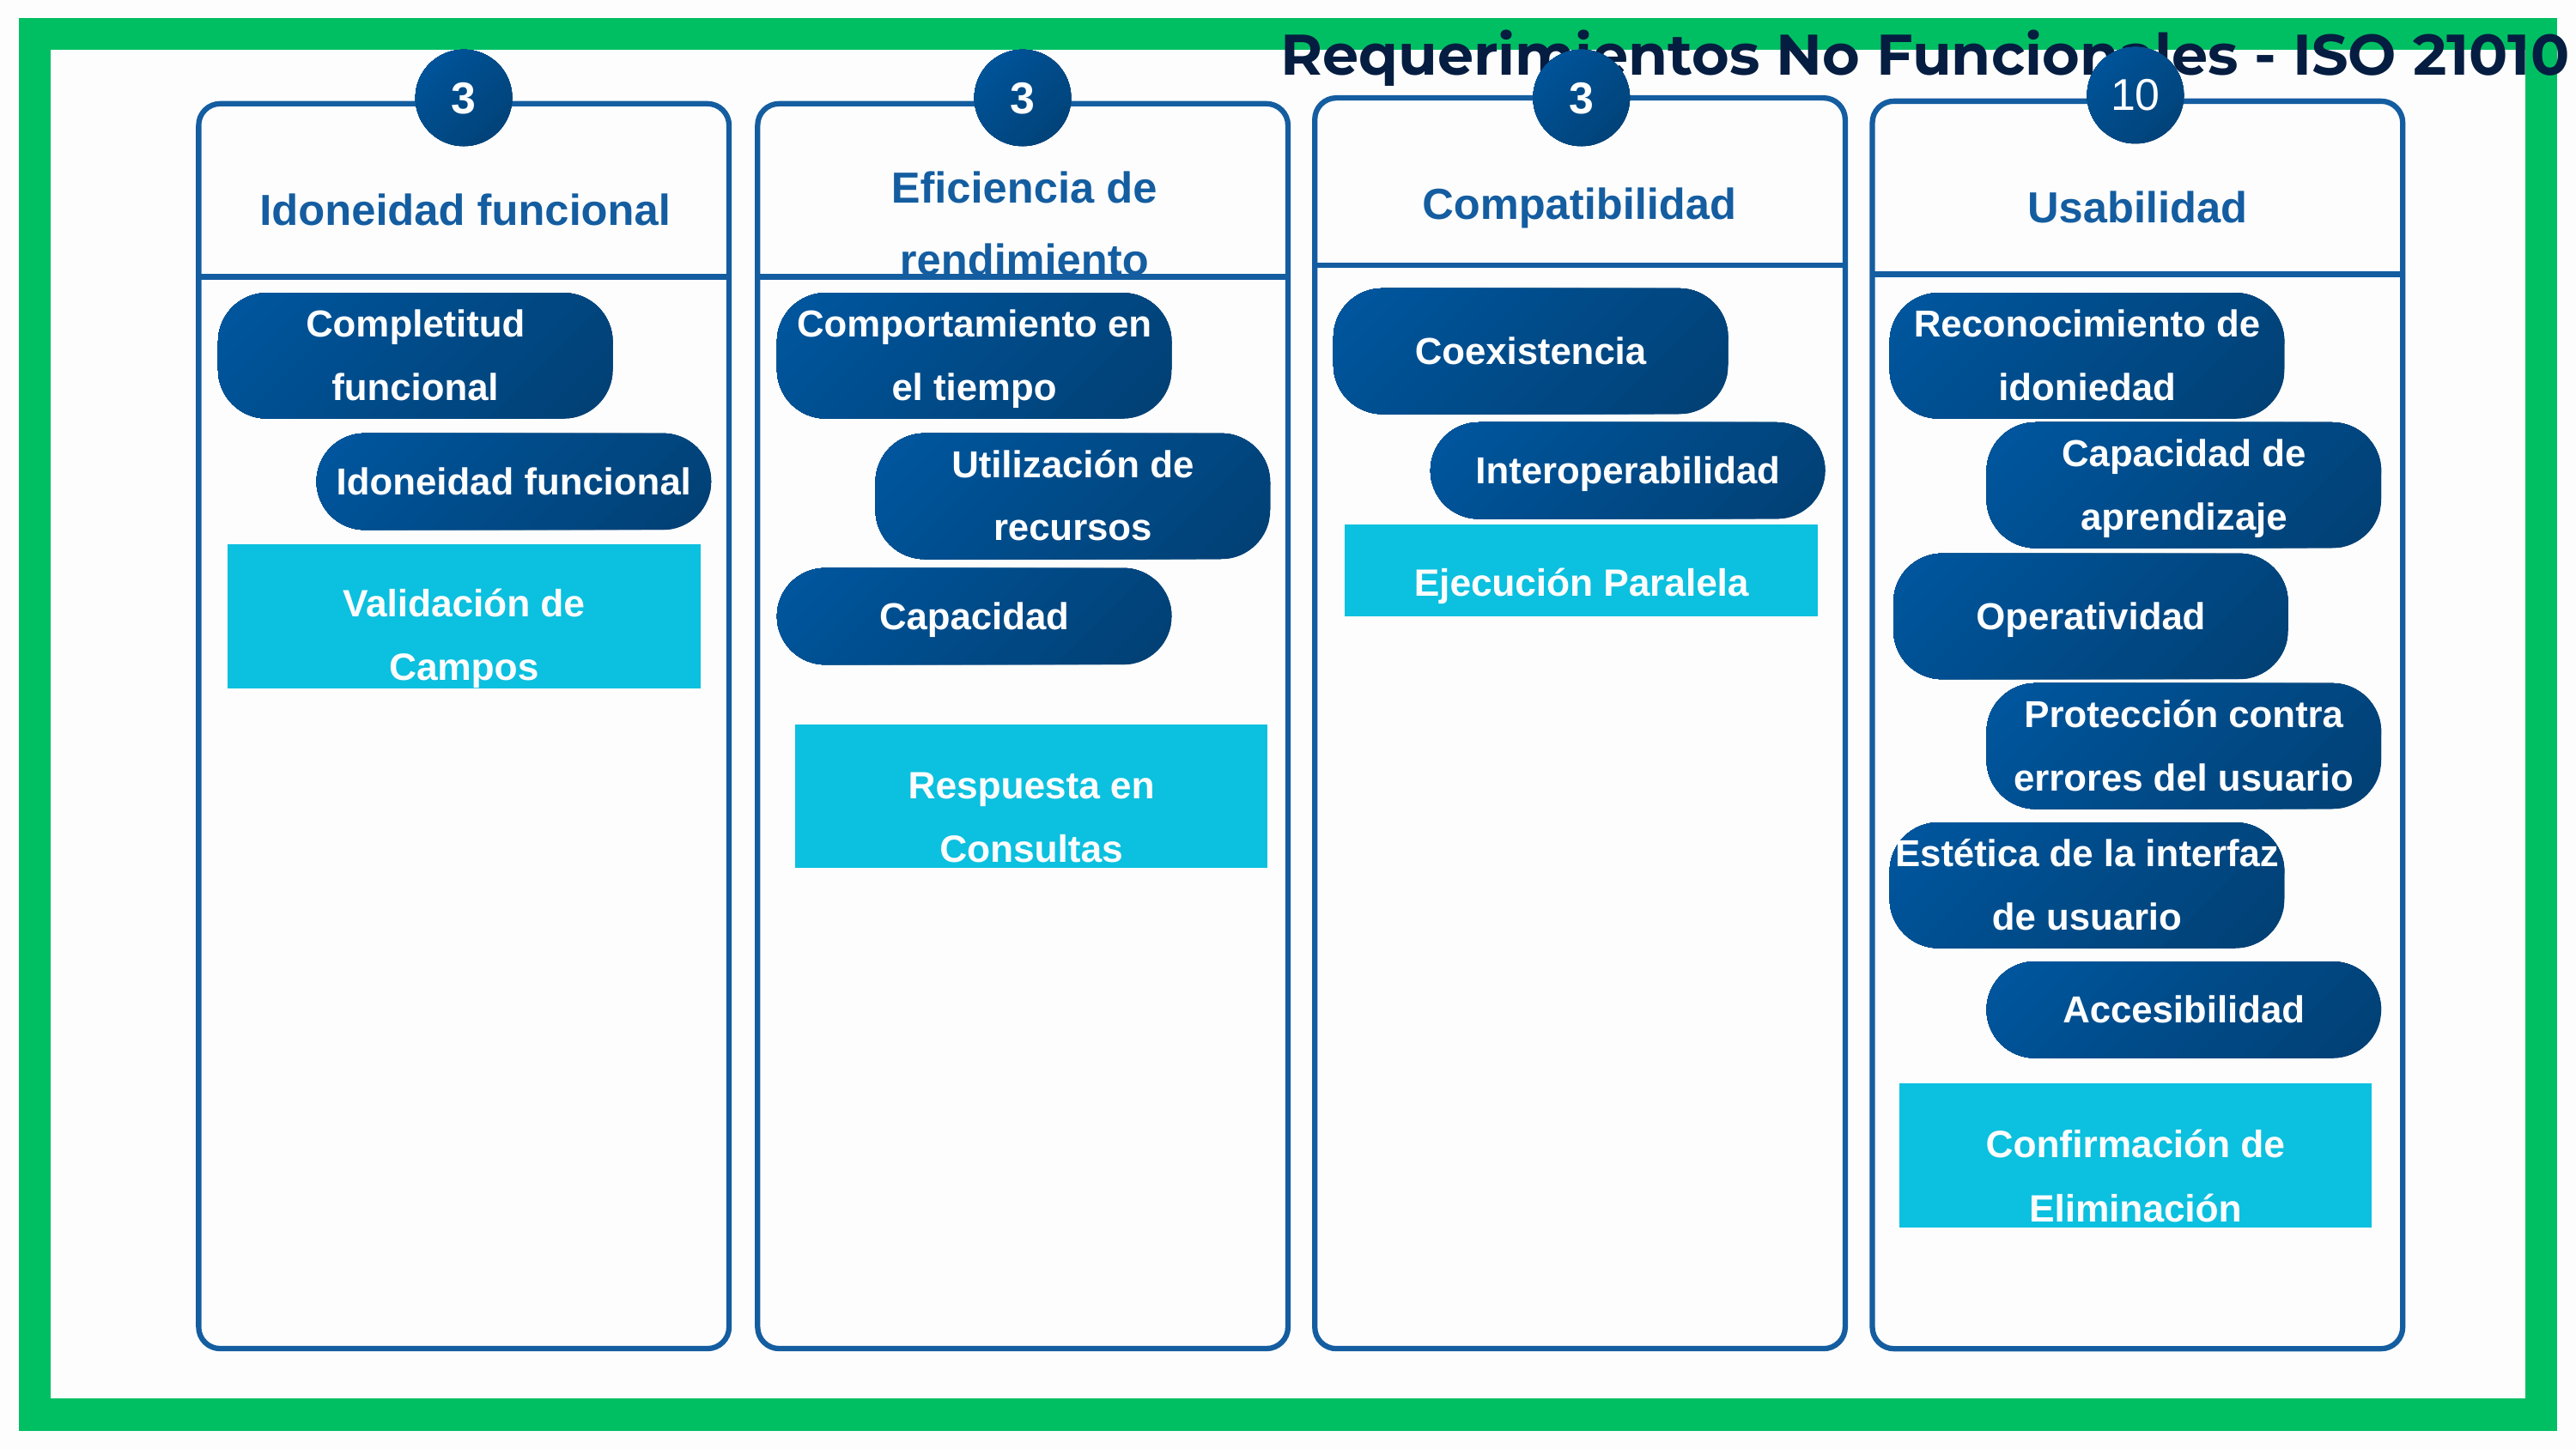

Requerimientos No Funcionales - ISO 21010

10

3

3

3

Eficiencia de rendimiento
Compatibilidad
Usabilidad
Idoneidad funcional

Coexistencia

Completitud funcional

Comportamiento en el tiempo

Reconocimiento de idoniedad

Interoperabilidad

Capacidad de aprendizaje

Idoneidad funcional

Utilización de recursos

Operatividad
Ejecución Paralela

Capacidad
Validación de Campos

Protección contra errores del usuario

Respuesta en Consultas

Estética de la interfaz de usuario

Accesibilidad

Confirmación de Eliminación